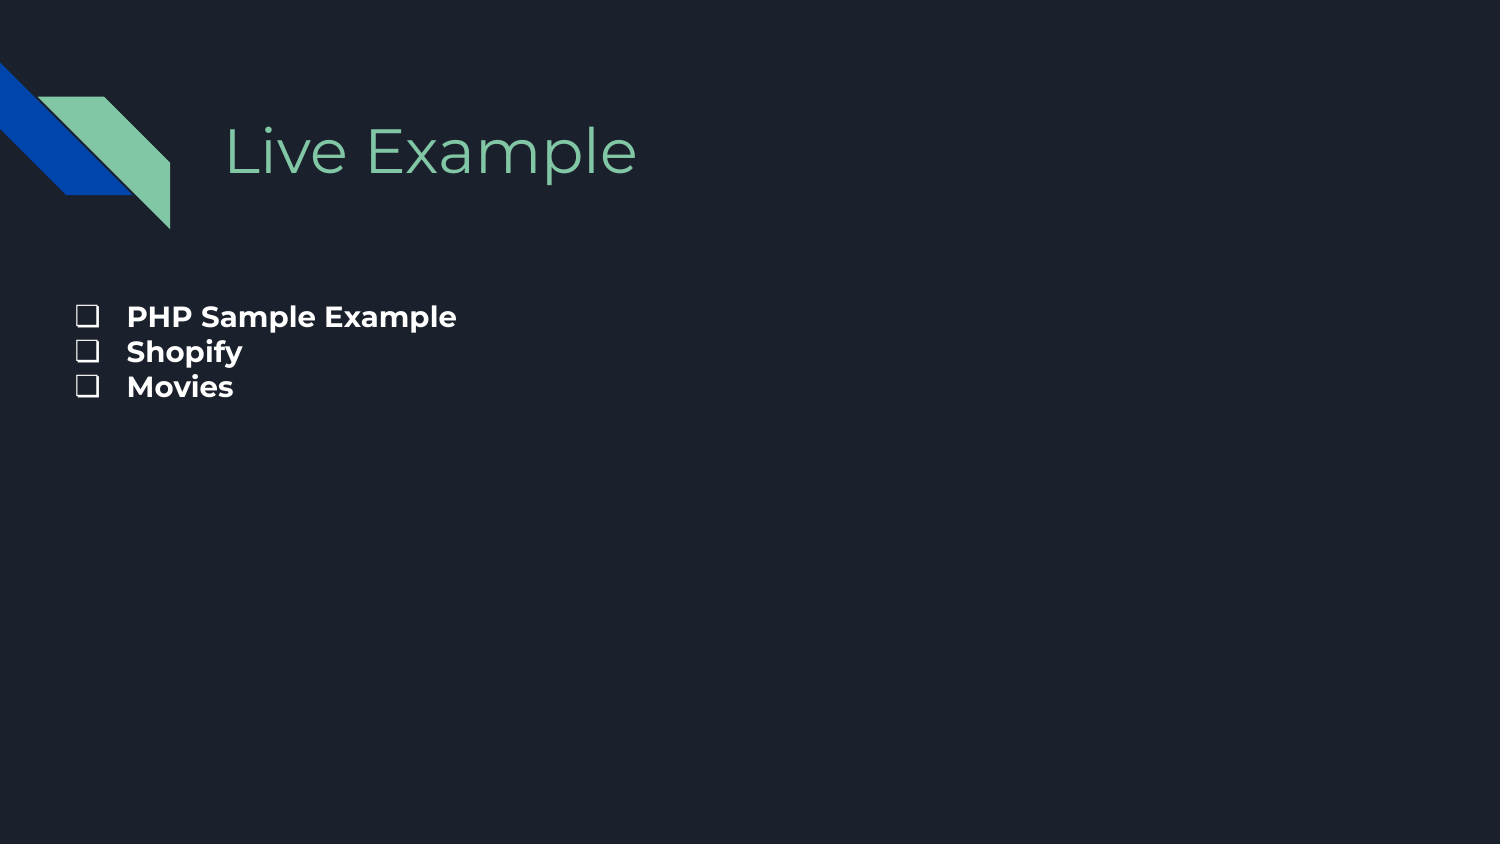

Live Example

# PHP Sample Example
Shopify
Movies